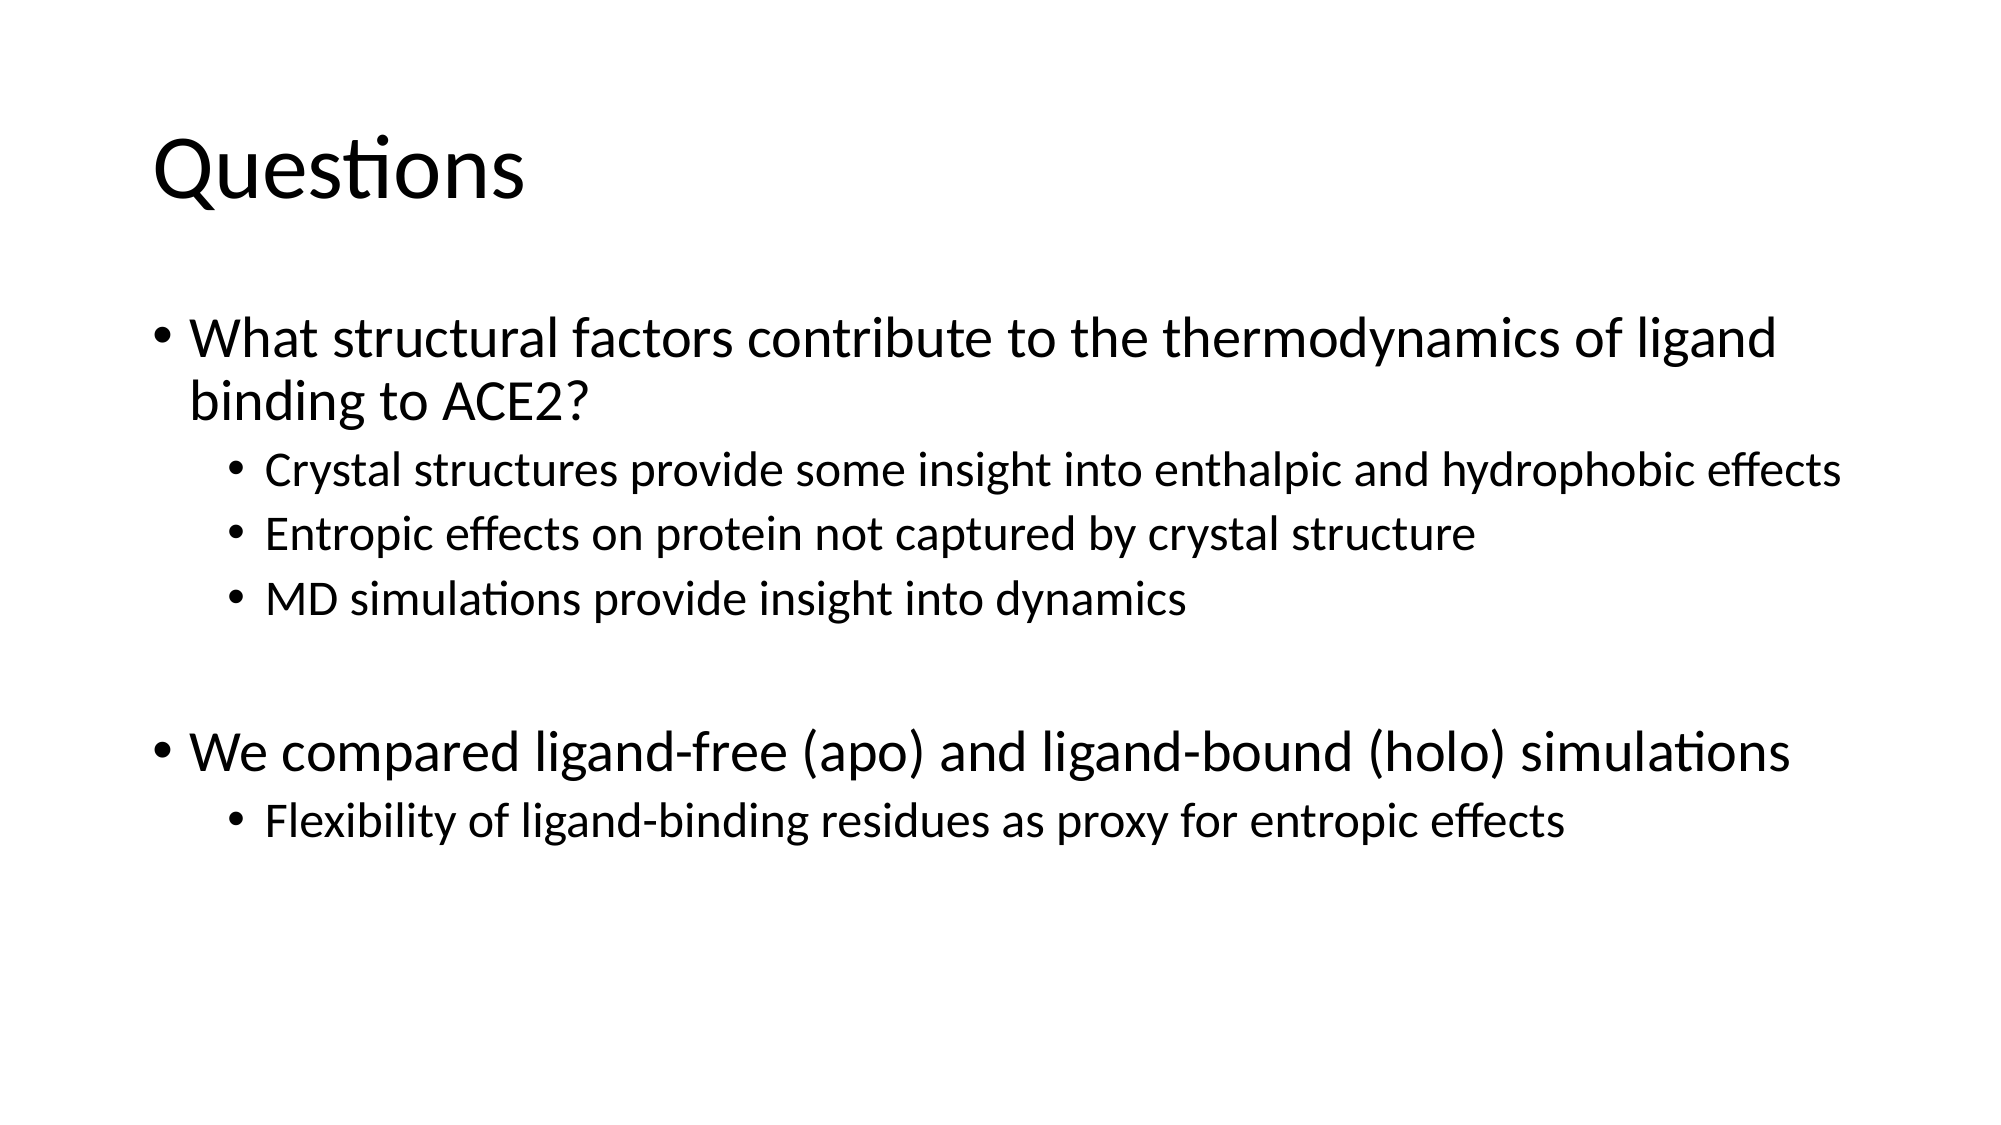

# Questions
What structural factors contribute to the thermodynamics of ligand binding to ACE2?
Crystal structures provide some insight into enthalpic and hydrophobic effects
Entropic effects on protein not captured by crystal structure
MD simulations provide insight into dynamics

We compared ligand-free (apo) and ligand-bound (holo) simulations
Flexibility of ligand-binding residues as proxy for entropic effects